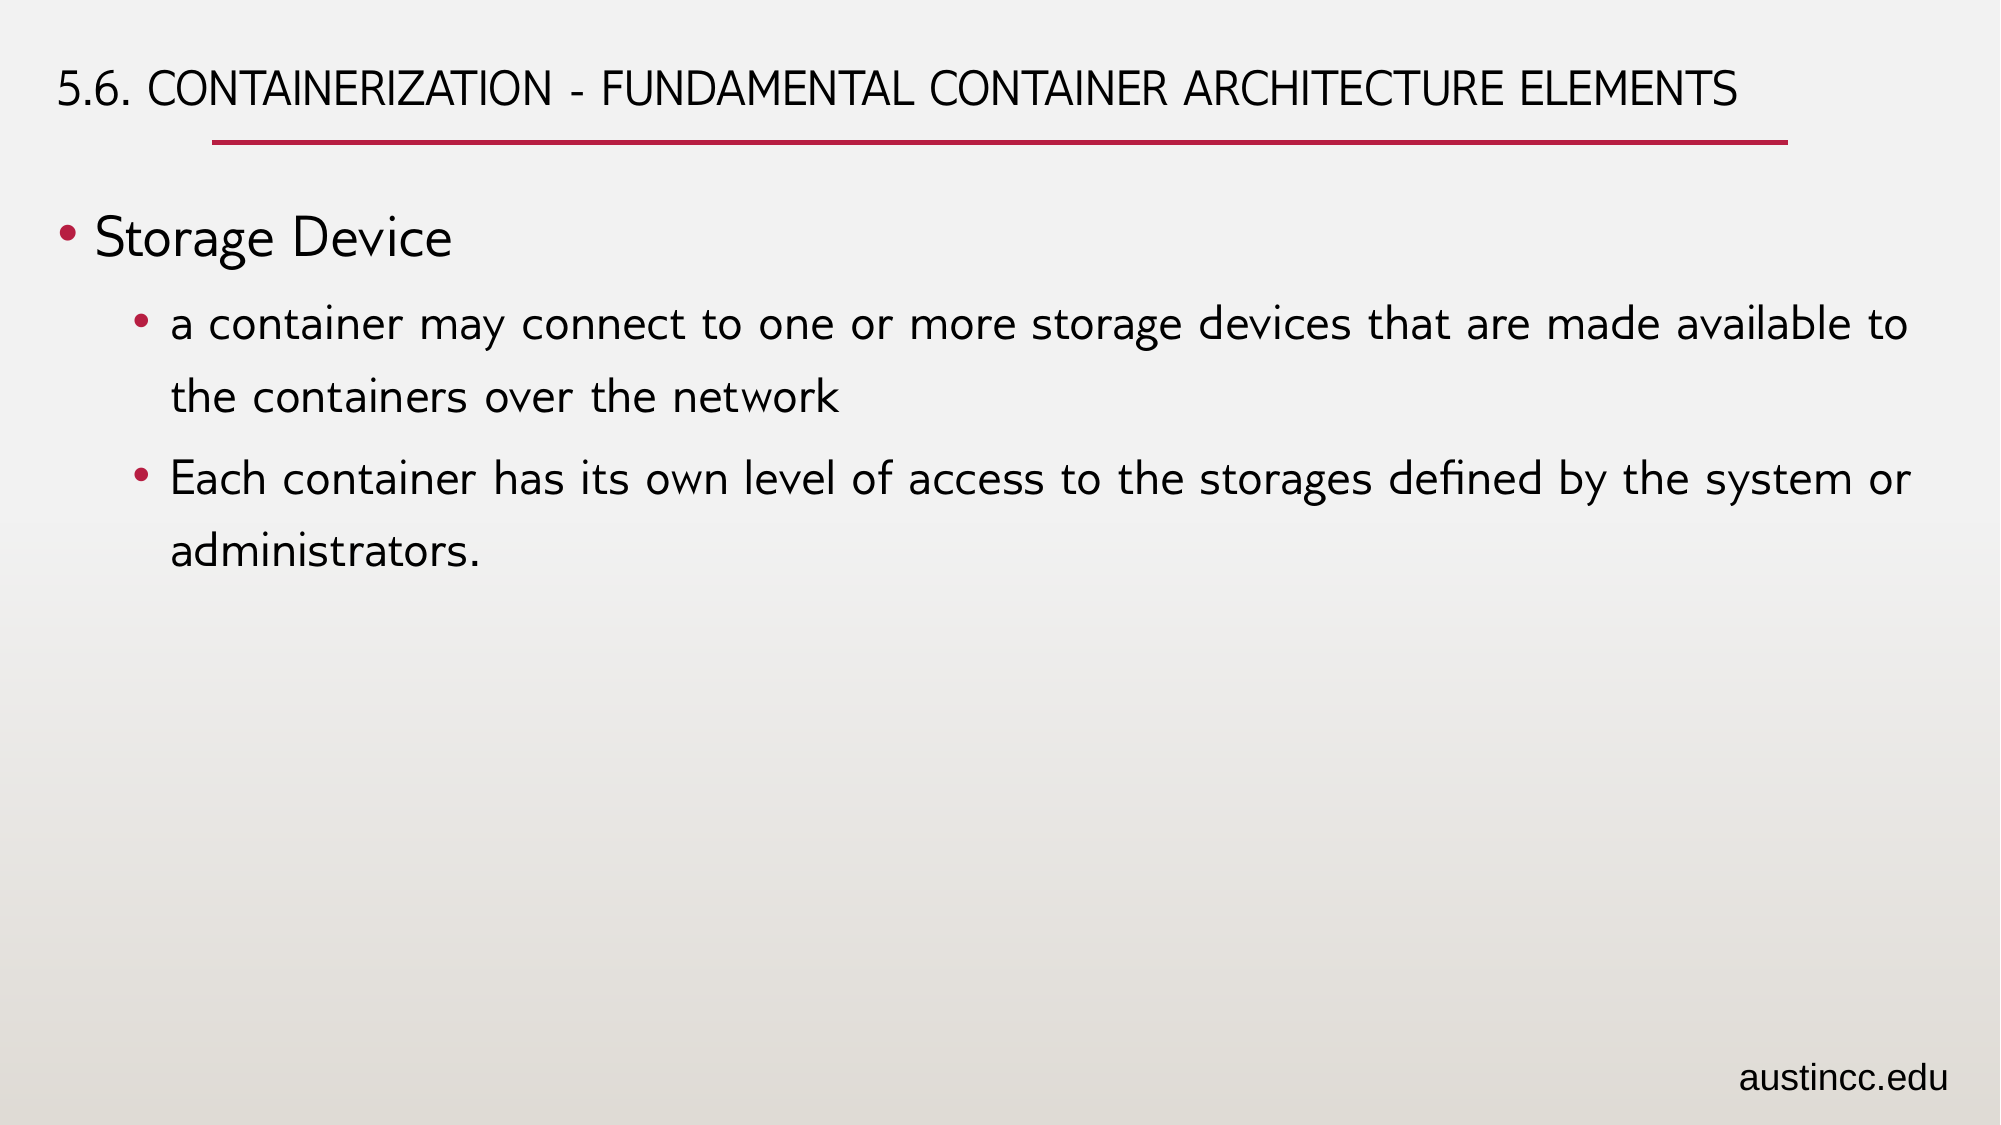

# 5.6. Containerization - Fundamental Container Architecture Elements
Storage Device
a container may connect to one or more storage devices that are made available to the containers over the network
Each container has its own level of access to the storages defined by the system or administrators.